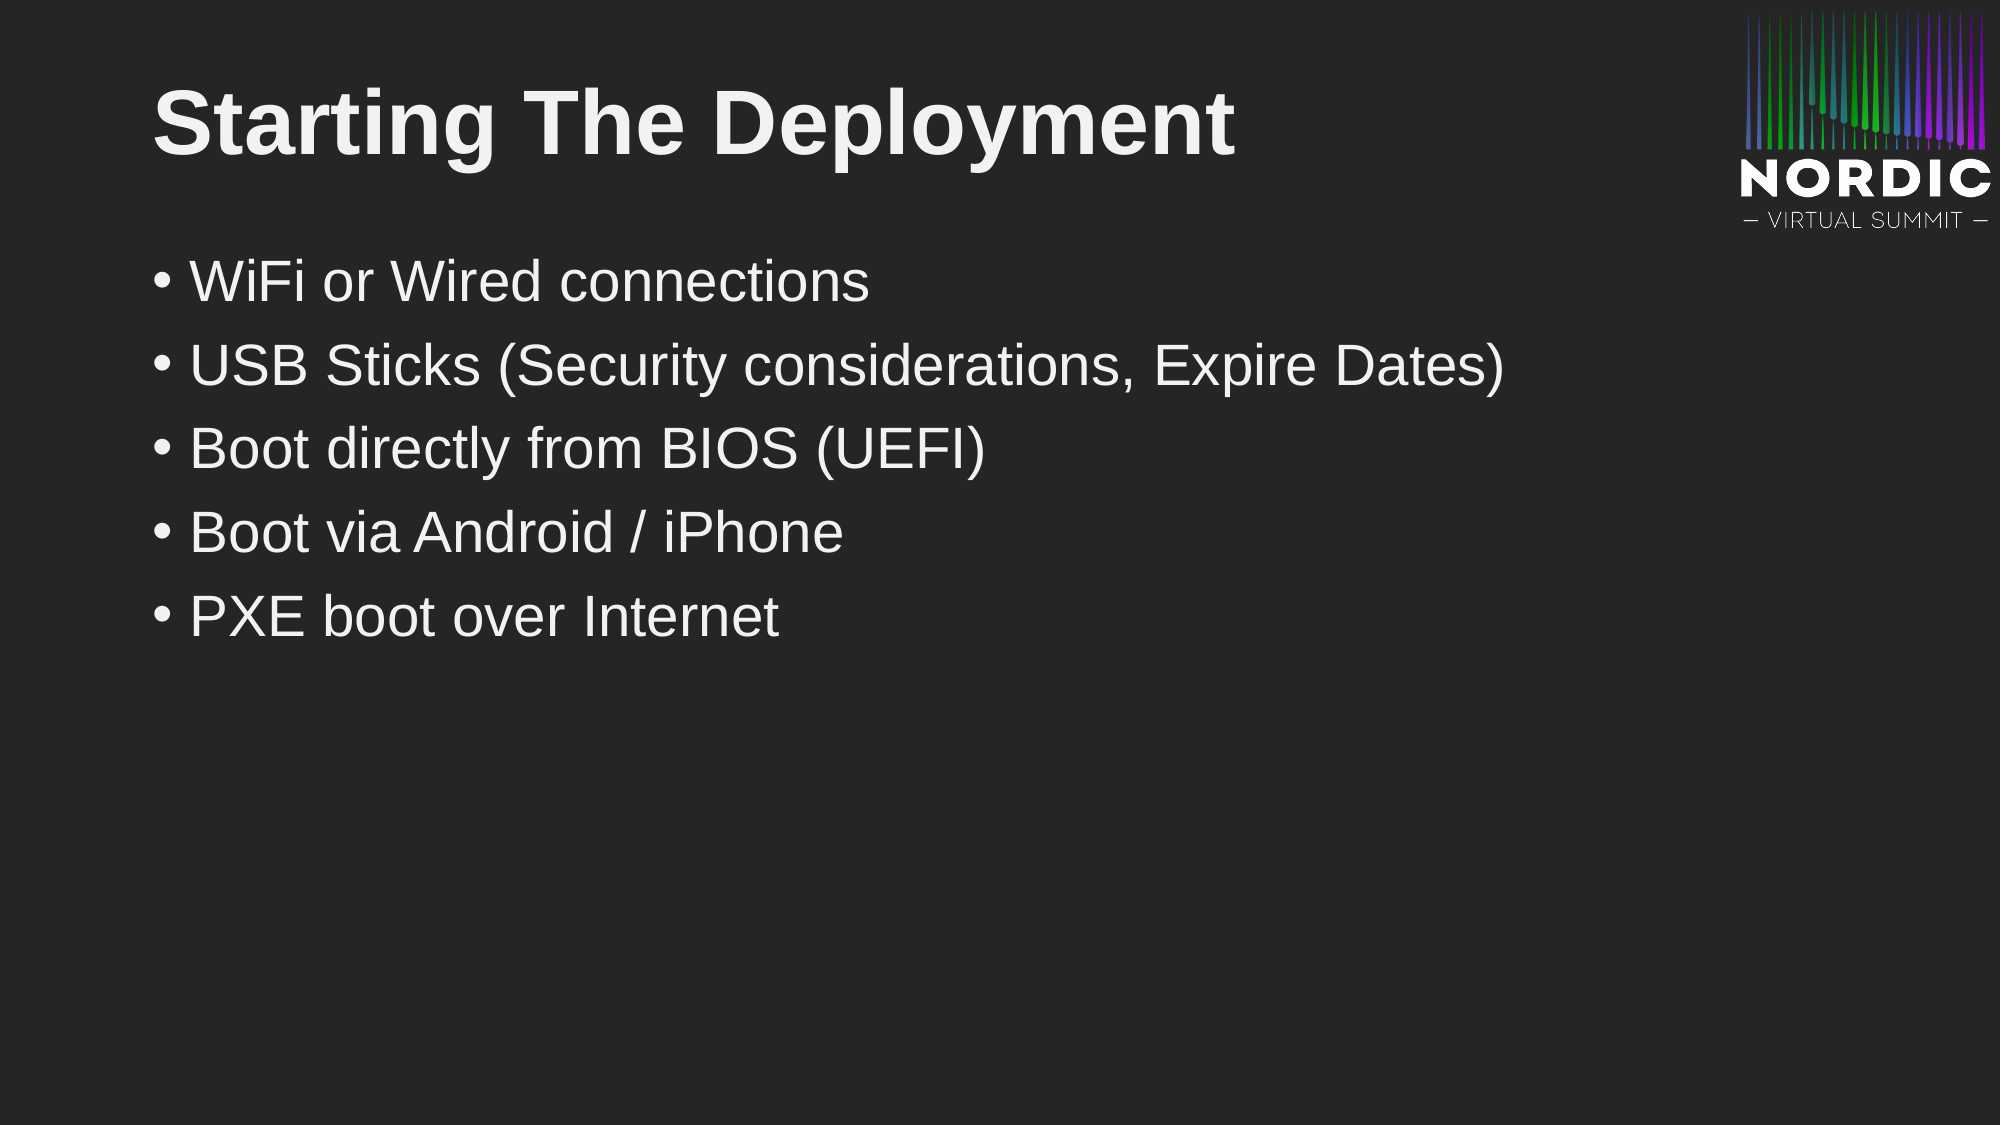

# Starting The Deployment
WiFi or Wired connections
USB Sticks (Security considerations, Expire Dates)
Boot directly from BIOS (UEFI)
Boot via Android / iPhone
PXE boot over Internet